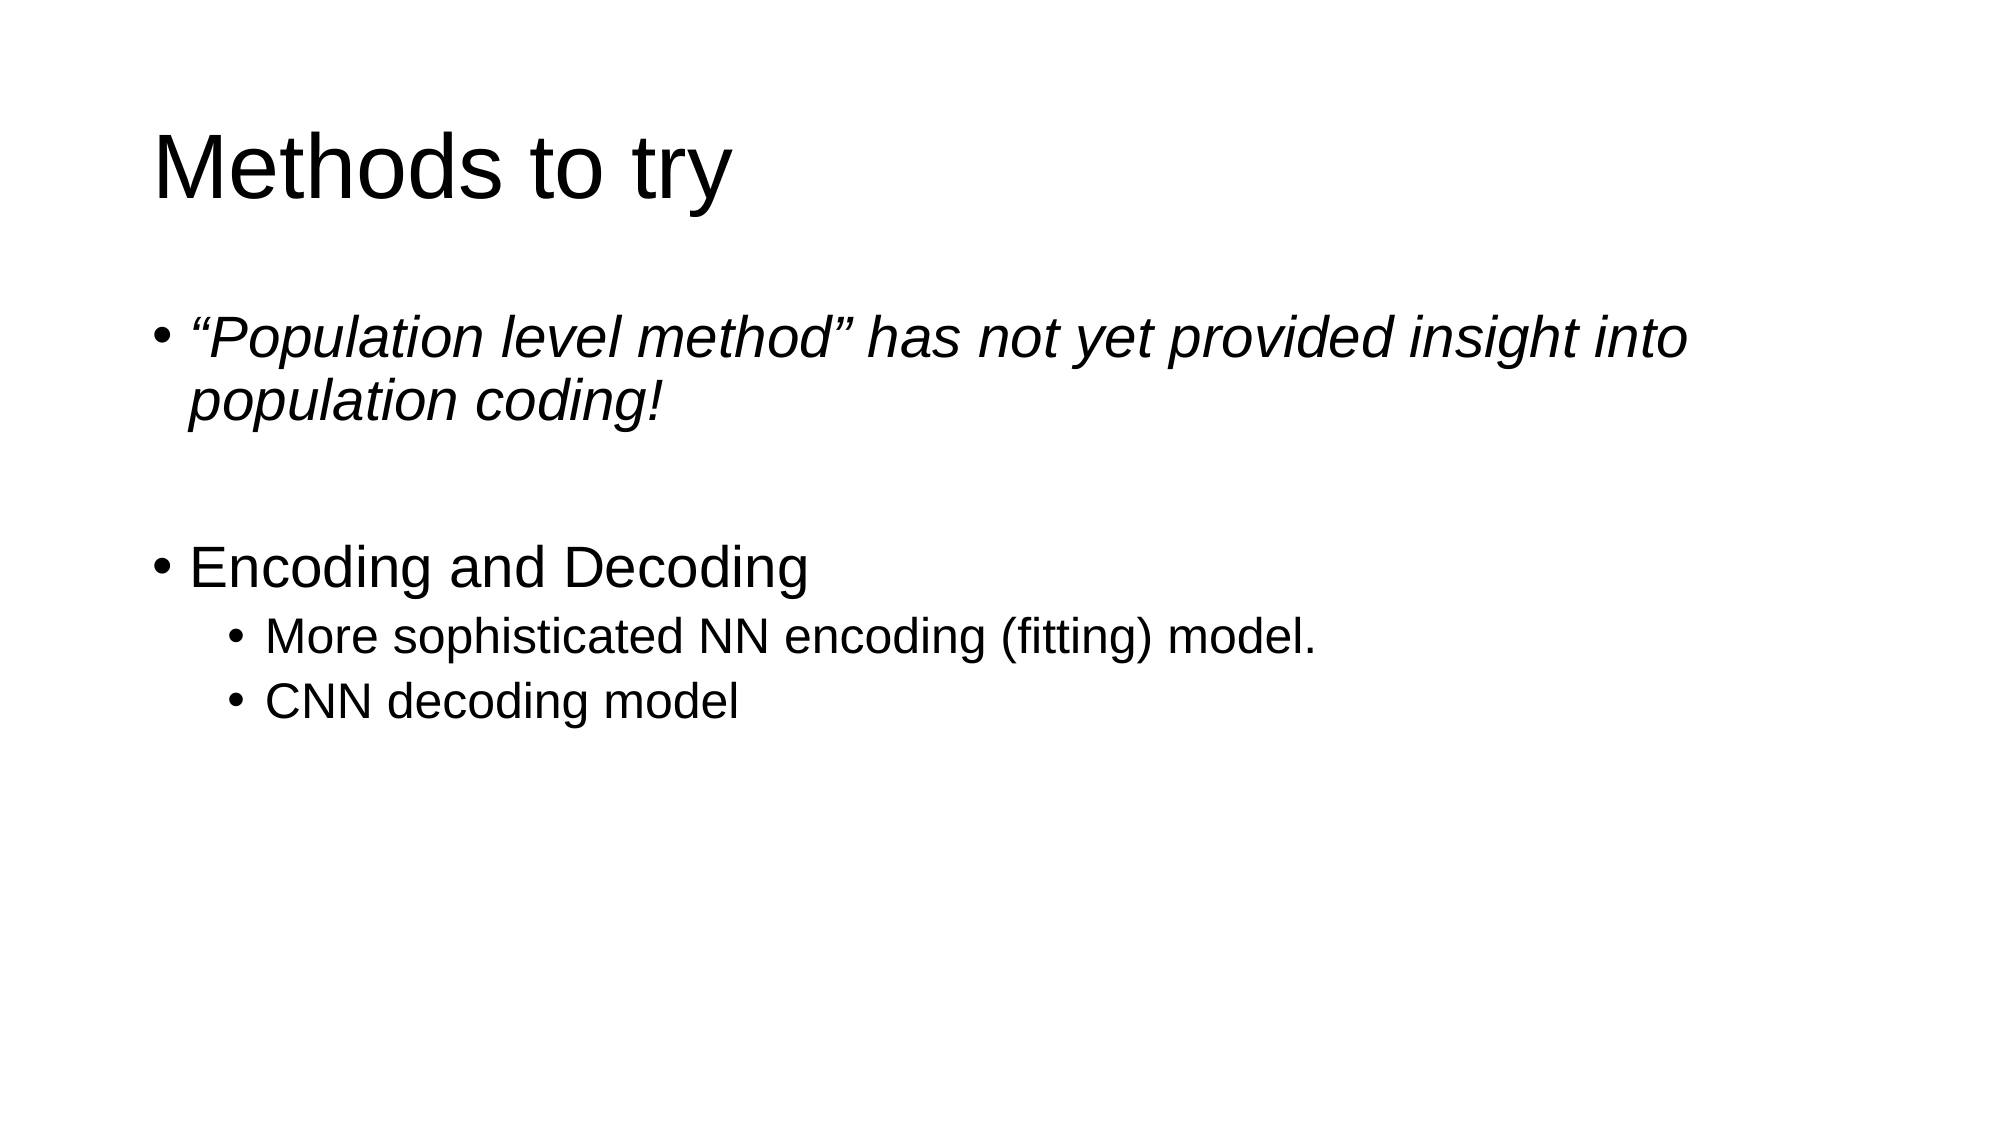

# Methods to try
“Population level method” has not yet provided insight into population coding!

Encoding and Decoding
More sophisticated NN encoding (fitting) model.
CNN decoding model